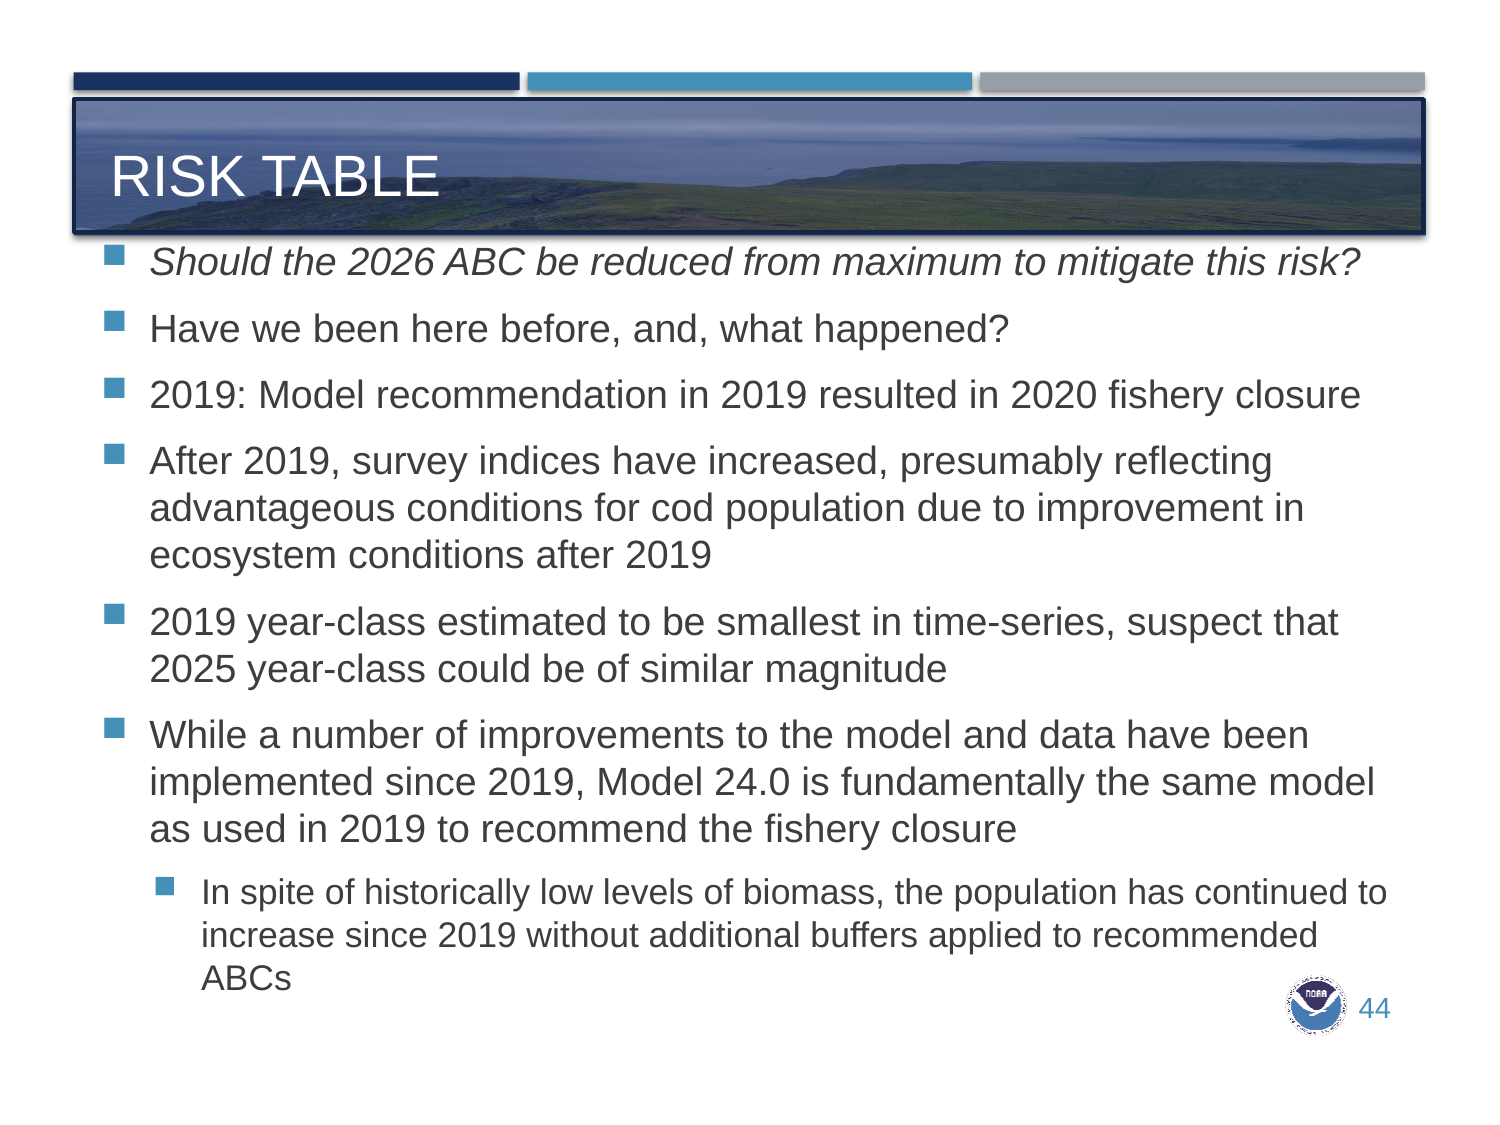

# Risk table

Should the 2026 ABC be reduced from maximum to mitigate this risk?
Have we been here before, and, what happened?
2019: Model recommendation in 2019 resulted in 2020 fishery closure
After 2019, survey indices have increased, presumably reflecting advantageous conditions for cod population due to improvement in ecosystem conditions after 2019
2019 year-class estimated to be smallest in time-series, suspect that 2025 year-class could be of similar magnitude
While a number of improvements to the model and data have been implemented since 2019, Model 24.0 is fundamentally the same model as used in 2019 to recommend the fishery closure
In spite of historically low levels of biomass, the population has continued to increase since 2019 without additional buffers applied to recommended ABCs
44